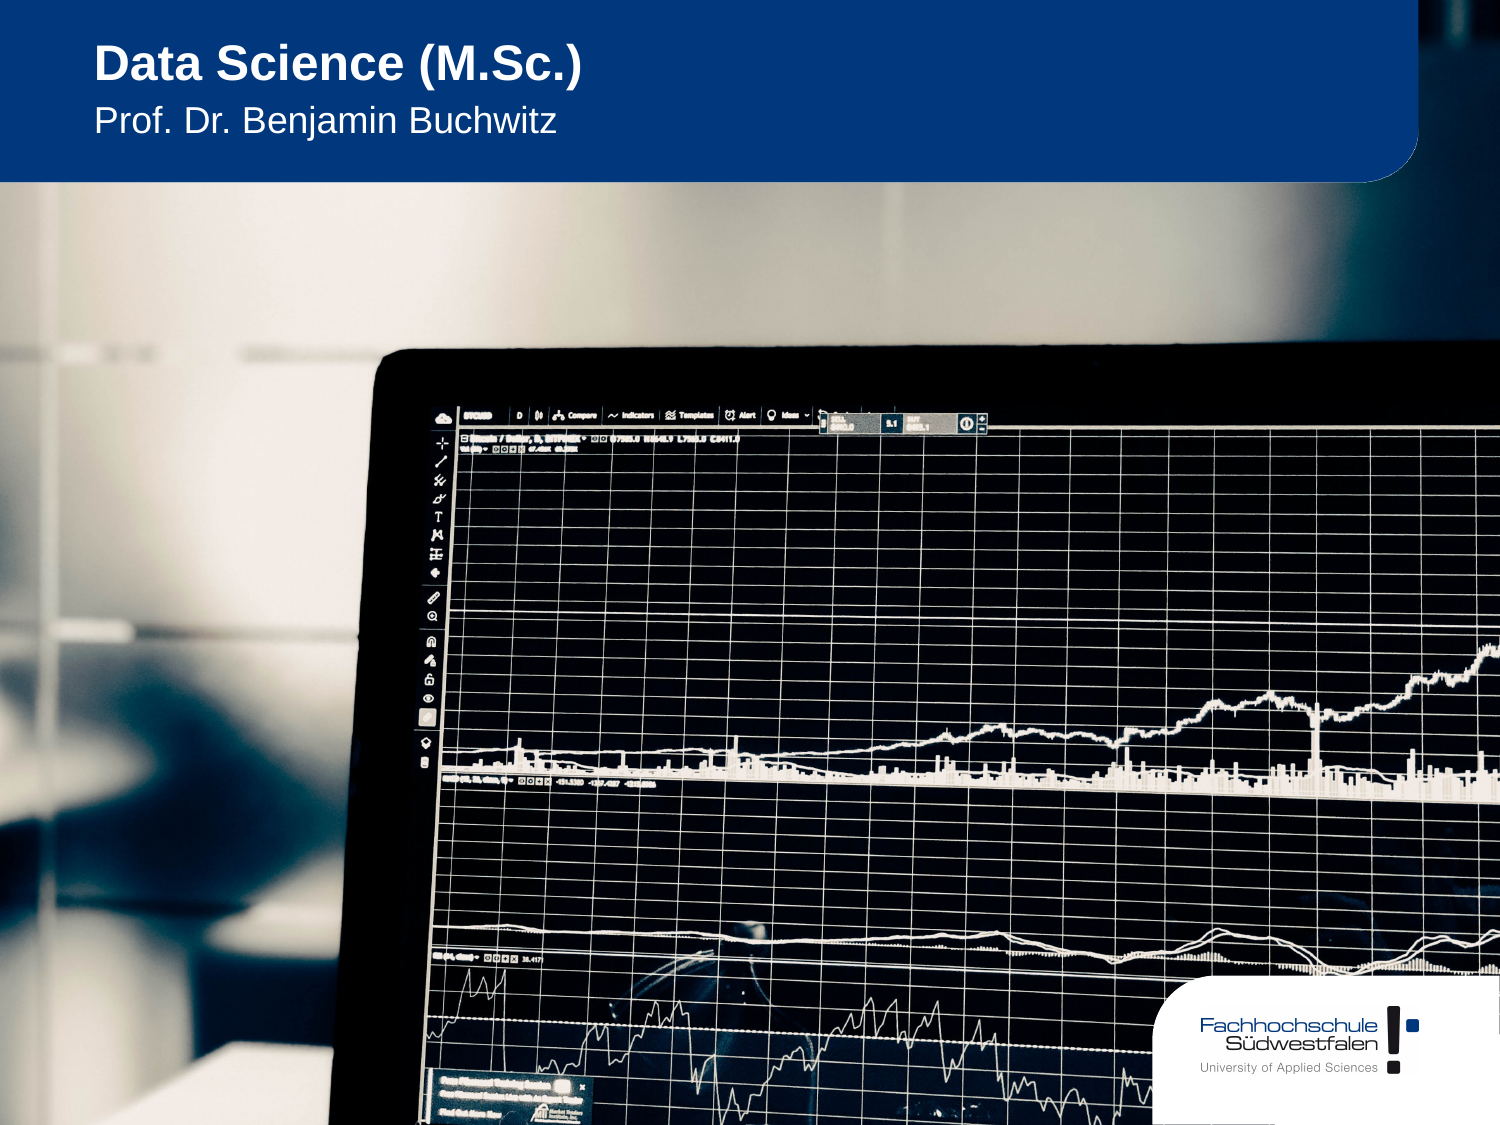

# Data Science (M.Sc.)
Prof. Dr. Benjamin Buchwitz